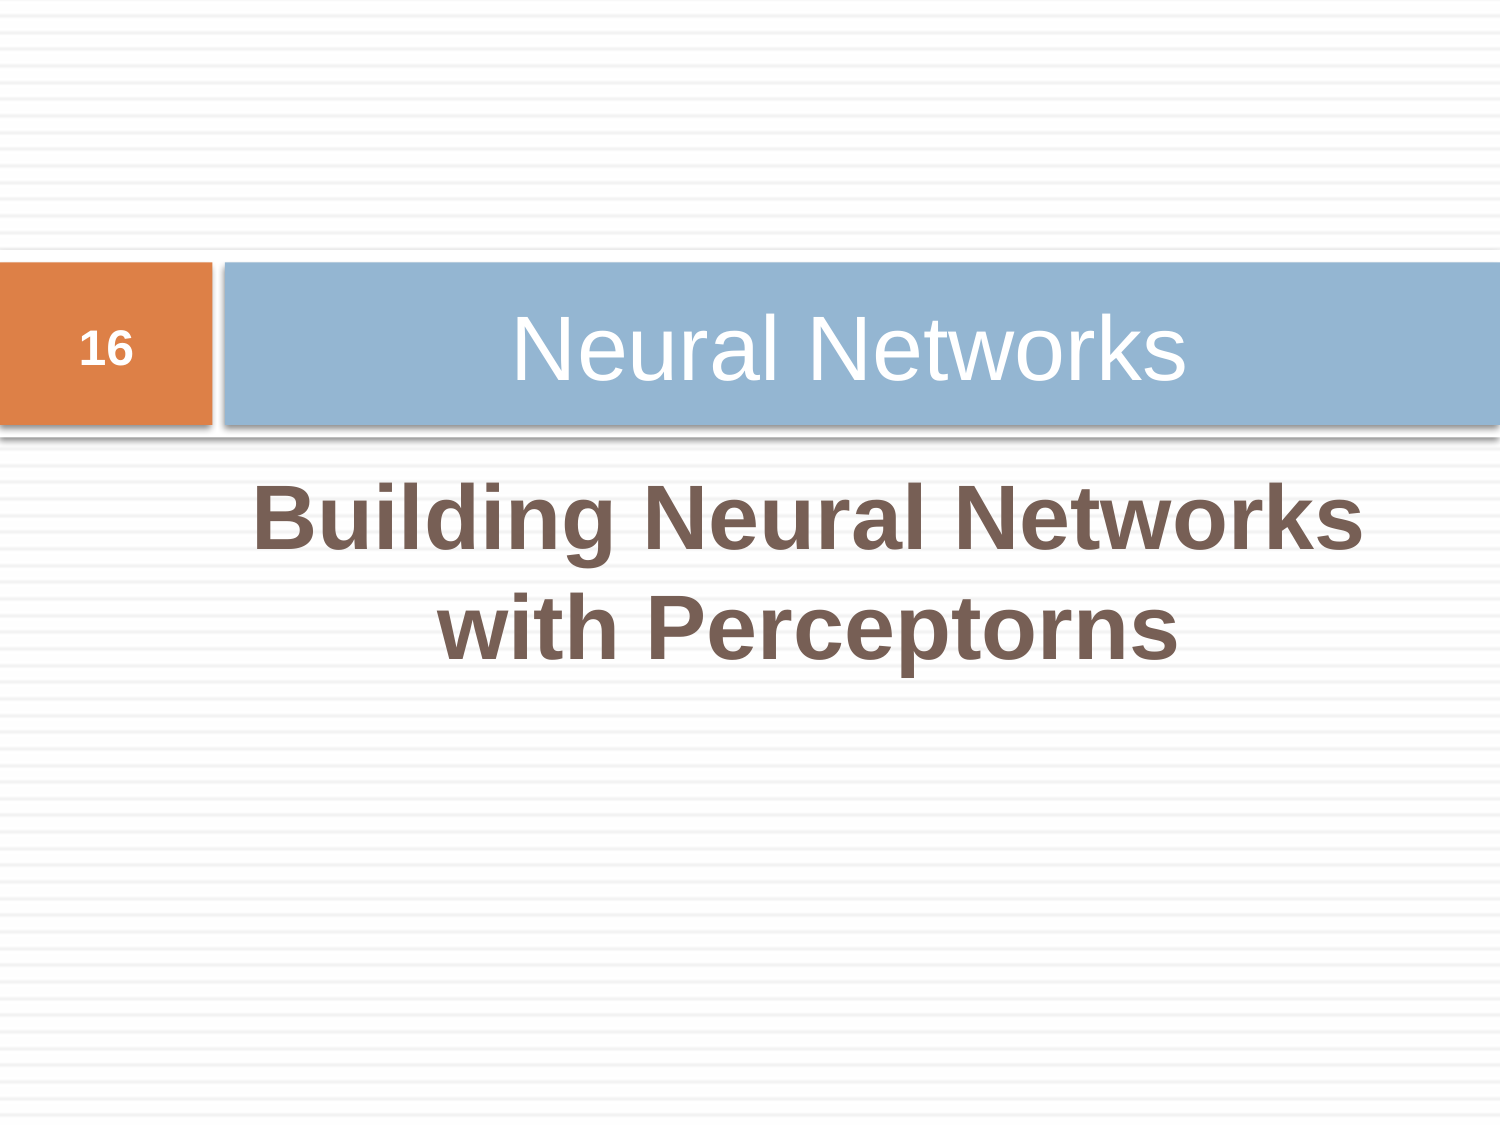

# Neural Networks
16
Building Neural Networks with Perceptorns